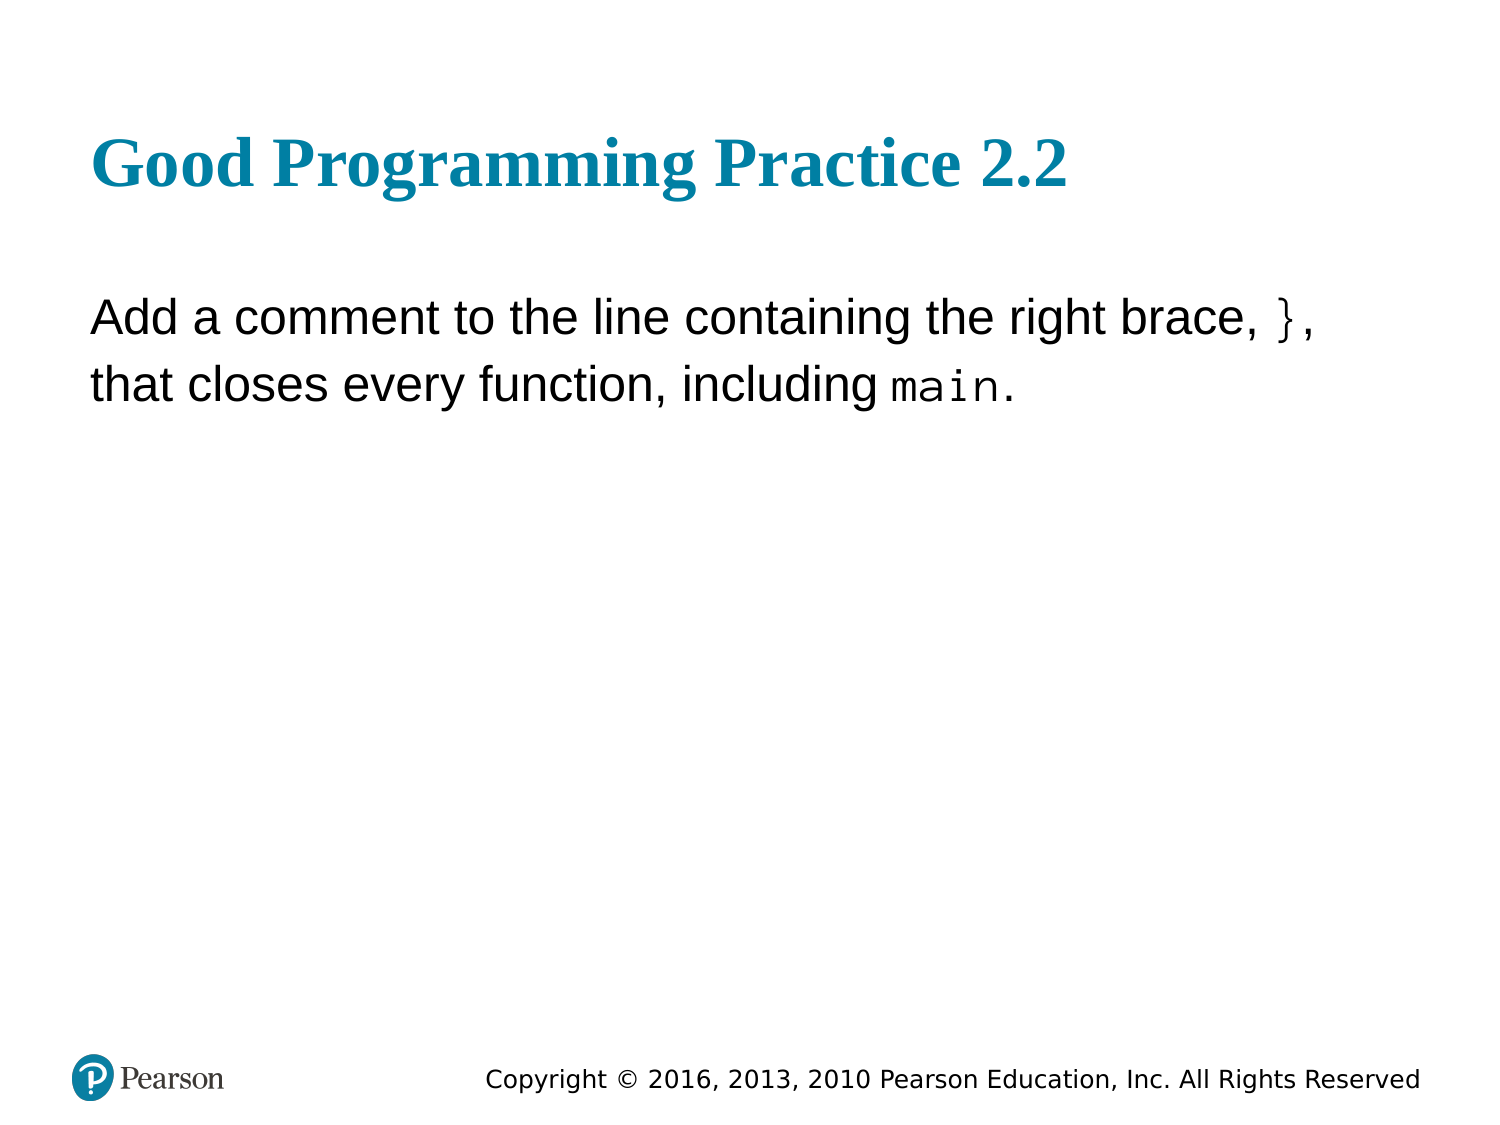

# Good Programming Practice 2.2
Add a comment to the line containing the right brace, }, that closes every function, including main.